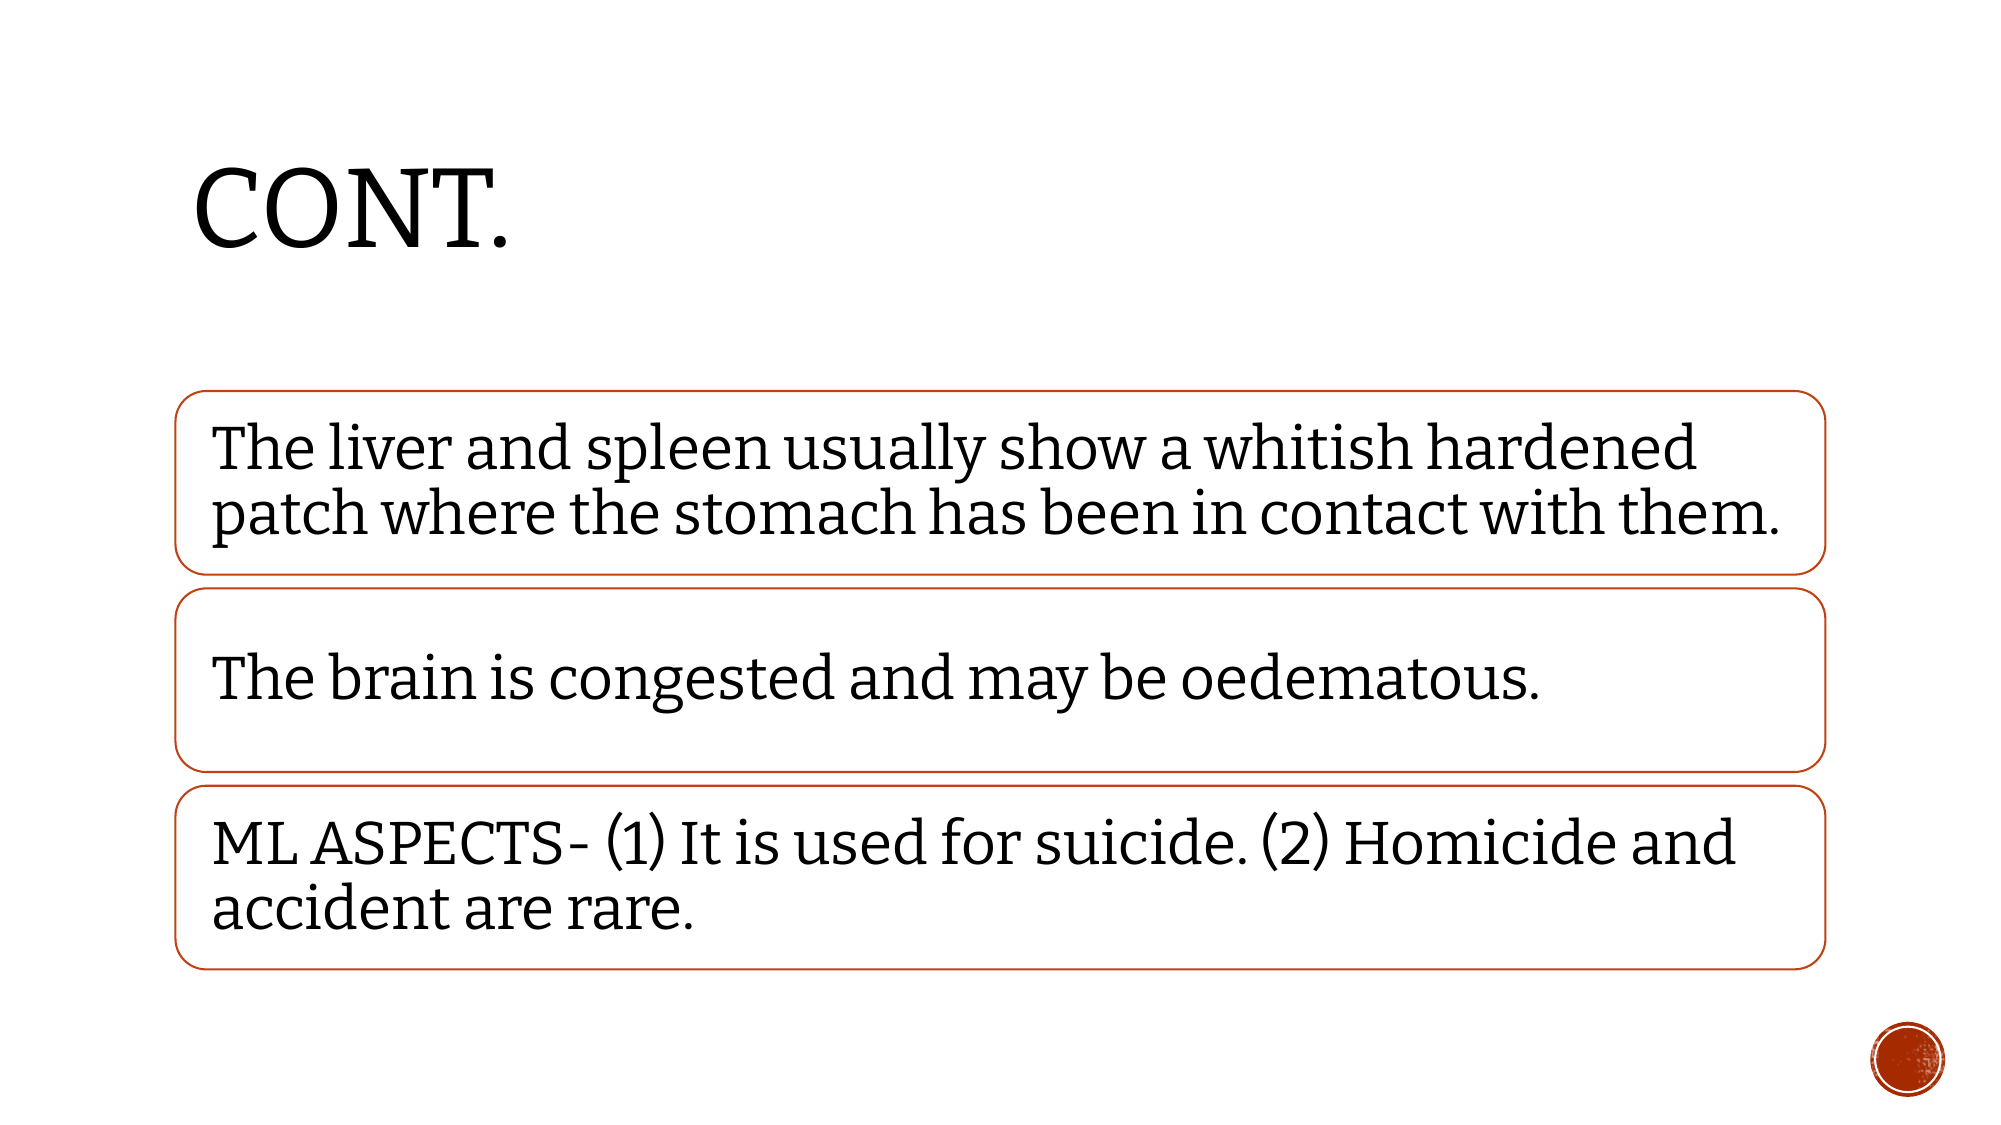

# Cont.
The liver and spleen usually show a whitish hardened patch where the stomach has been in contact with them.
The brain is congested and may be oedematous.
ML ASPECTS- (1) It is used for suicide. (2) Homicide and accident are rare.